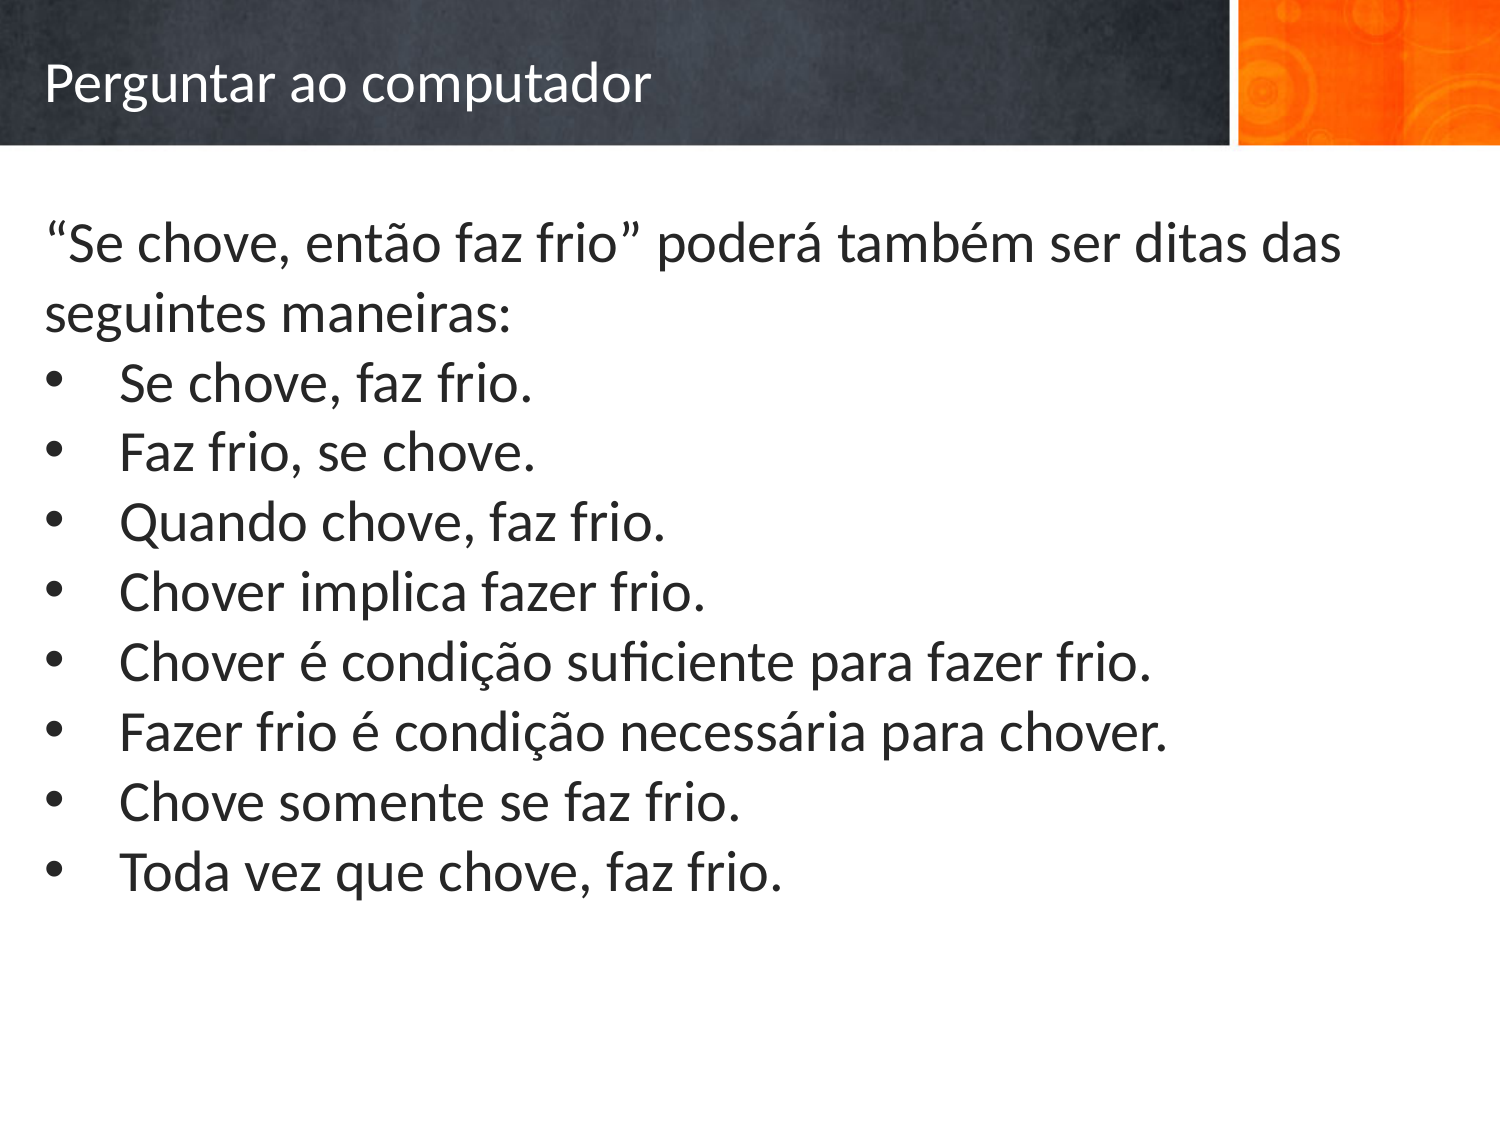

# Perguntar ao computador
“Se chove, então faz frio” poderá também ser ditas das seguintes maneiras:
Se chove, faz frio.
Faz frio, se chove.
Quando chove, faz frio.
Chover implica fazer frio.
Chover é condição suficiente para fazer frio.
Fazer frio é condição necessária para chover.
Chove somente se faz frio.
Toda vez que chove, faz frio.